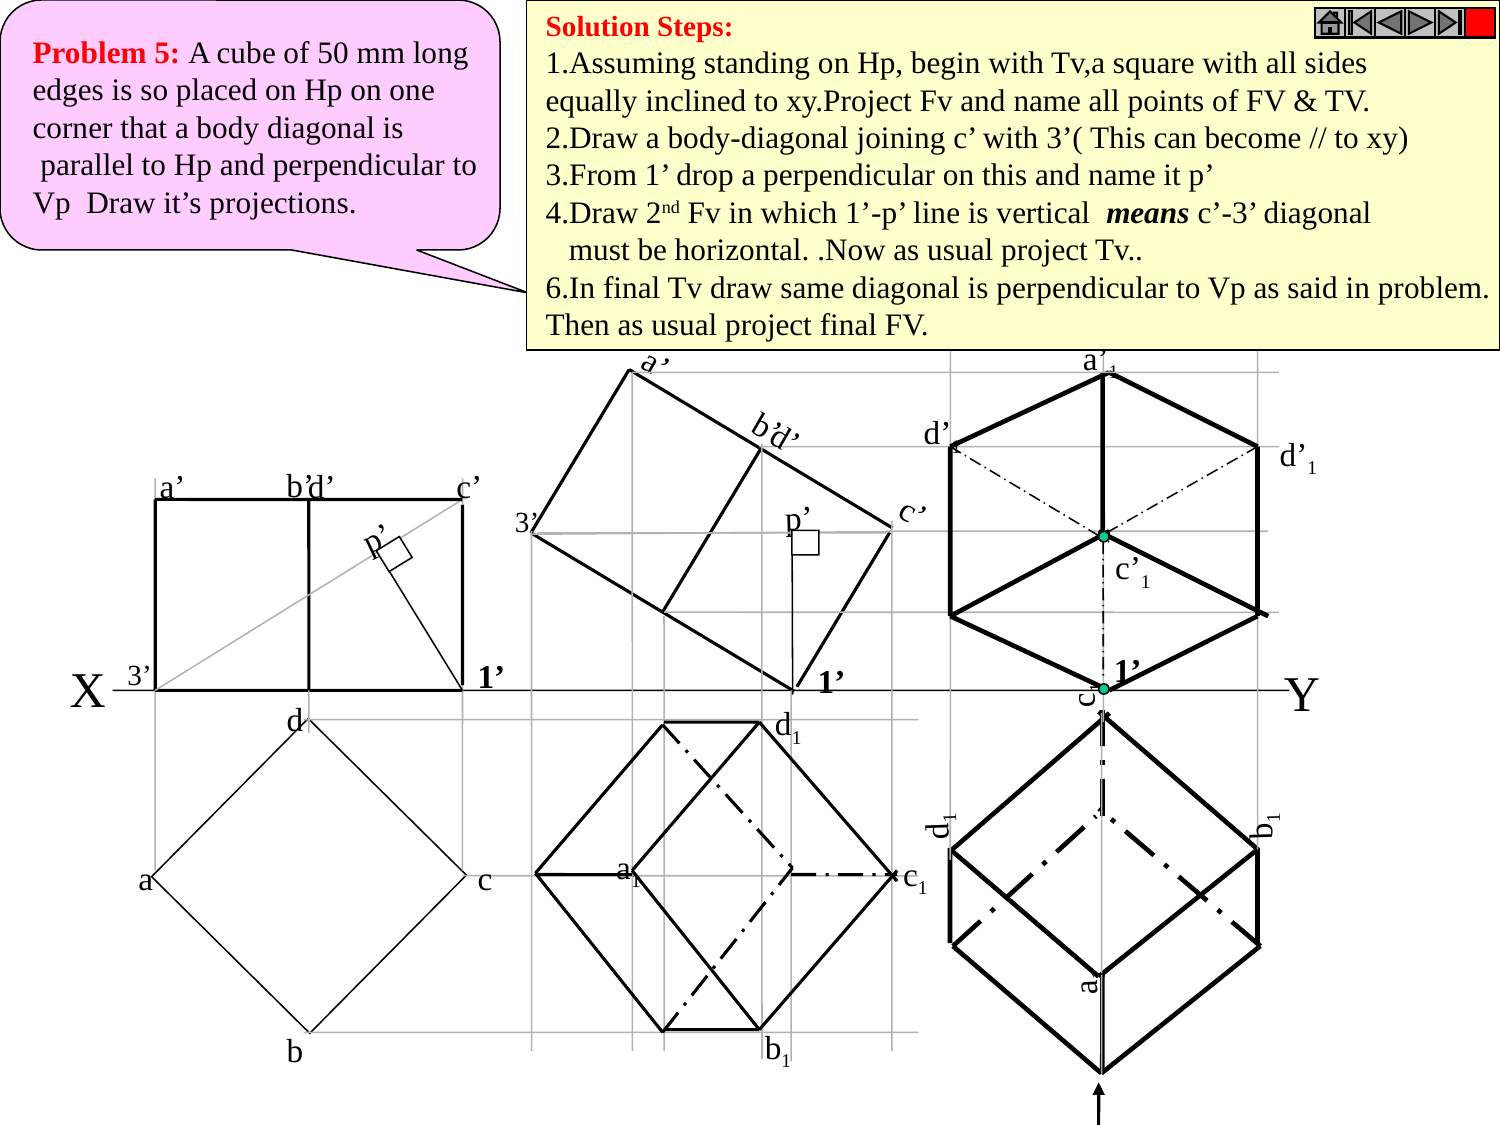

Problem 5: A cube of 50 mm long edges is so placed on Hp on one corner that a body diagonal is
 parallel to Hp and perpendicular to
Vp  Draw it’s projections.

Solution Steps:
1.Assuming standing on Hp, begin with Tv,a square with all sides
equally inclined to xy.Project Fv and name all points of FV & TV.
2.Draw a body-diagonal joining c’ with 3’( This can become // to xy)
3.From 1’ drop a perpendicular on this and name it p’
4.Draw 2nd Fv in which 1’-p’ line is vertical  means c’-3’ diagonal
   must be horizontal. .Now as usual project Tv..
6.In final Tv draw same diagonal is perpendicular to Vp as said in problem.
Then as usual project final FV.

a’1
d’1
d’1
c’1

a’
b’
d’
c’

1’
3’

b’
a’
d’
c’

p’

p’

1’
1’
3’
d1
a1
c1
b1
X
Y

d
a
c
b

d1
a1
c1
b1